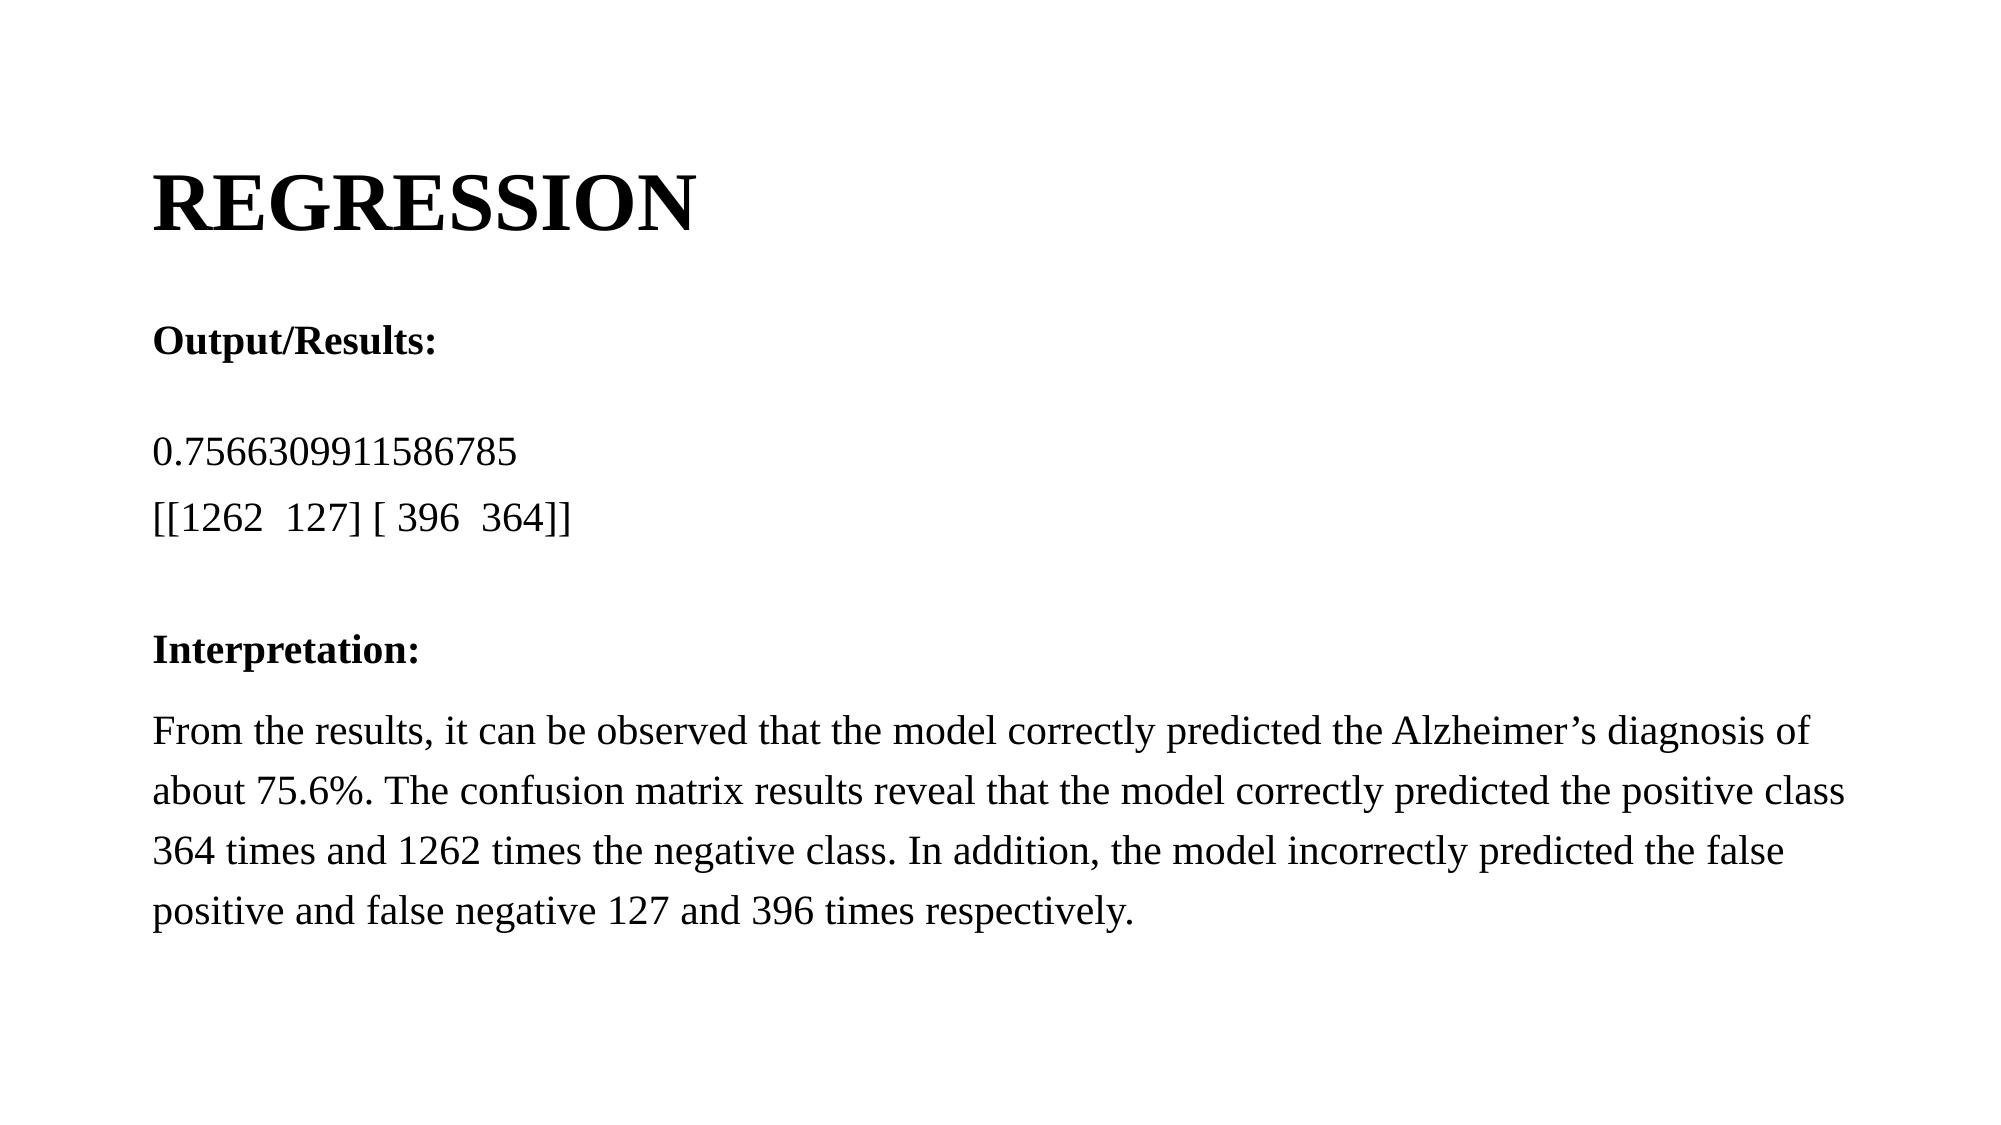

# REGRESSION
Output/Results:
0.7566309911586785
[[1262  127] [ 396  364]]

Interpretation:
From the results, it can be observed that the model correctly predicted the Alzheimer’s diagnosis of about 75.6%. The confusion matrix results reveal that the model correctly predicted the positive class 364 times and 1262 times the negative class. In addition, the model incorrectly predicted the false positive and false negative 127 and 396 times respectively.